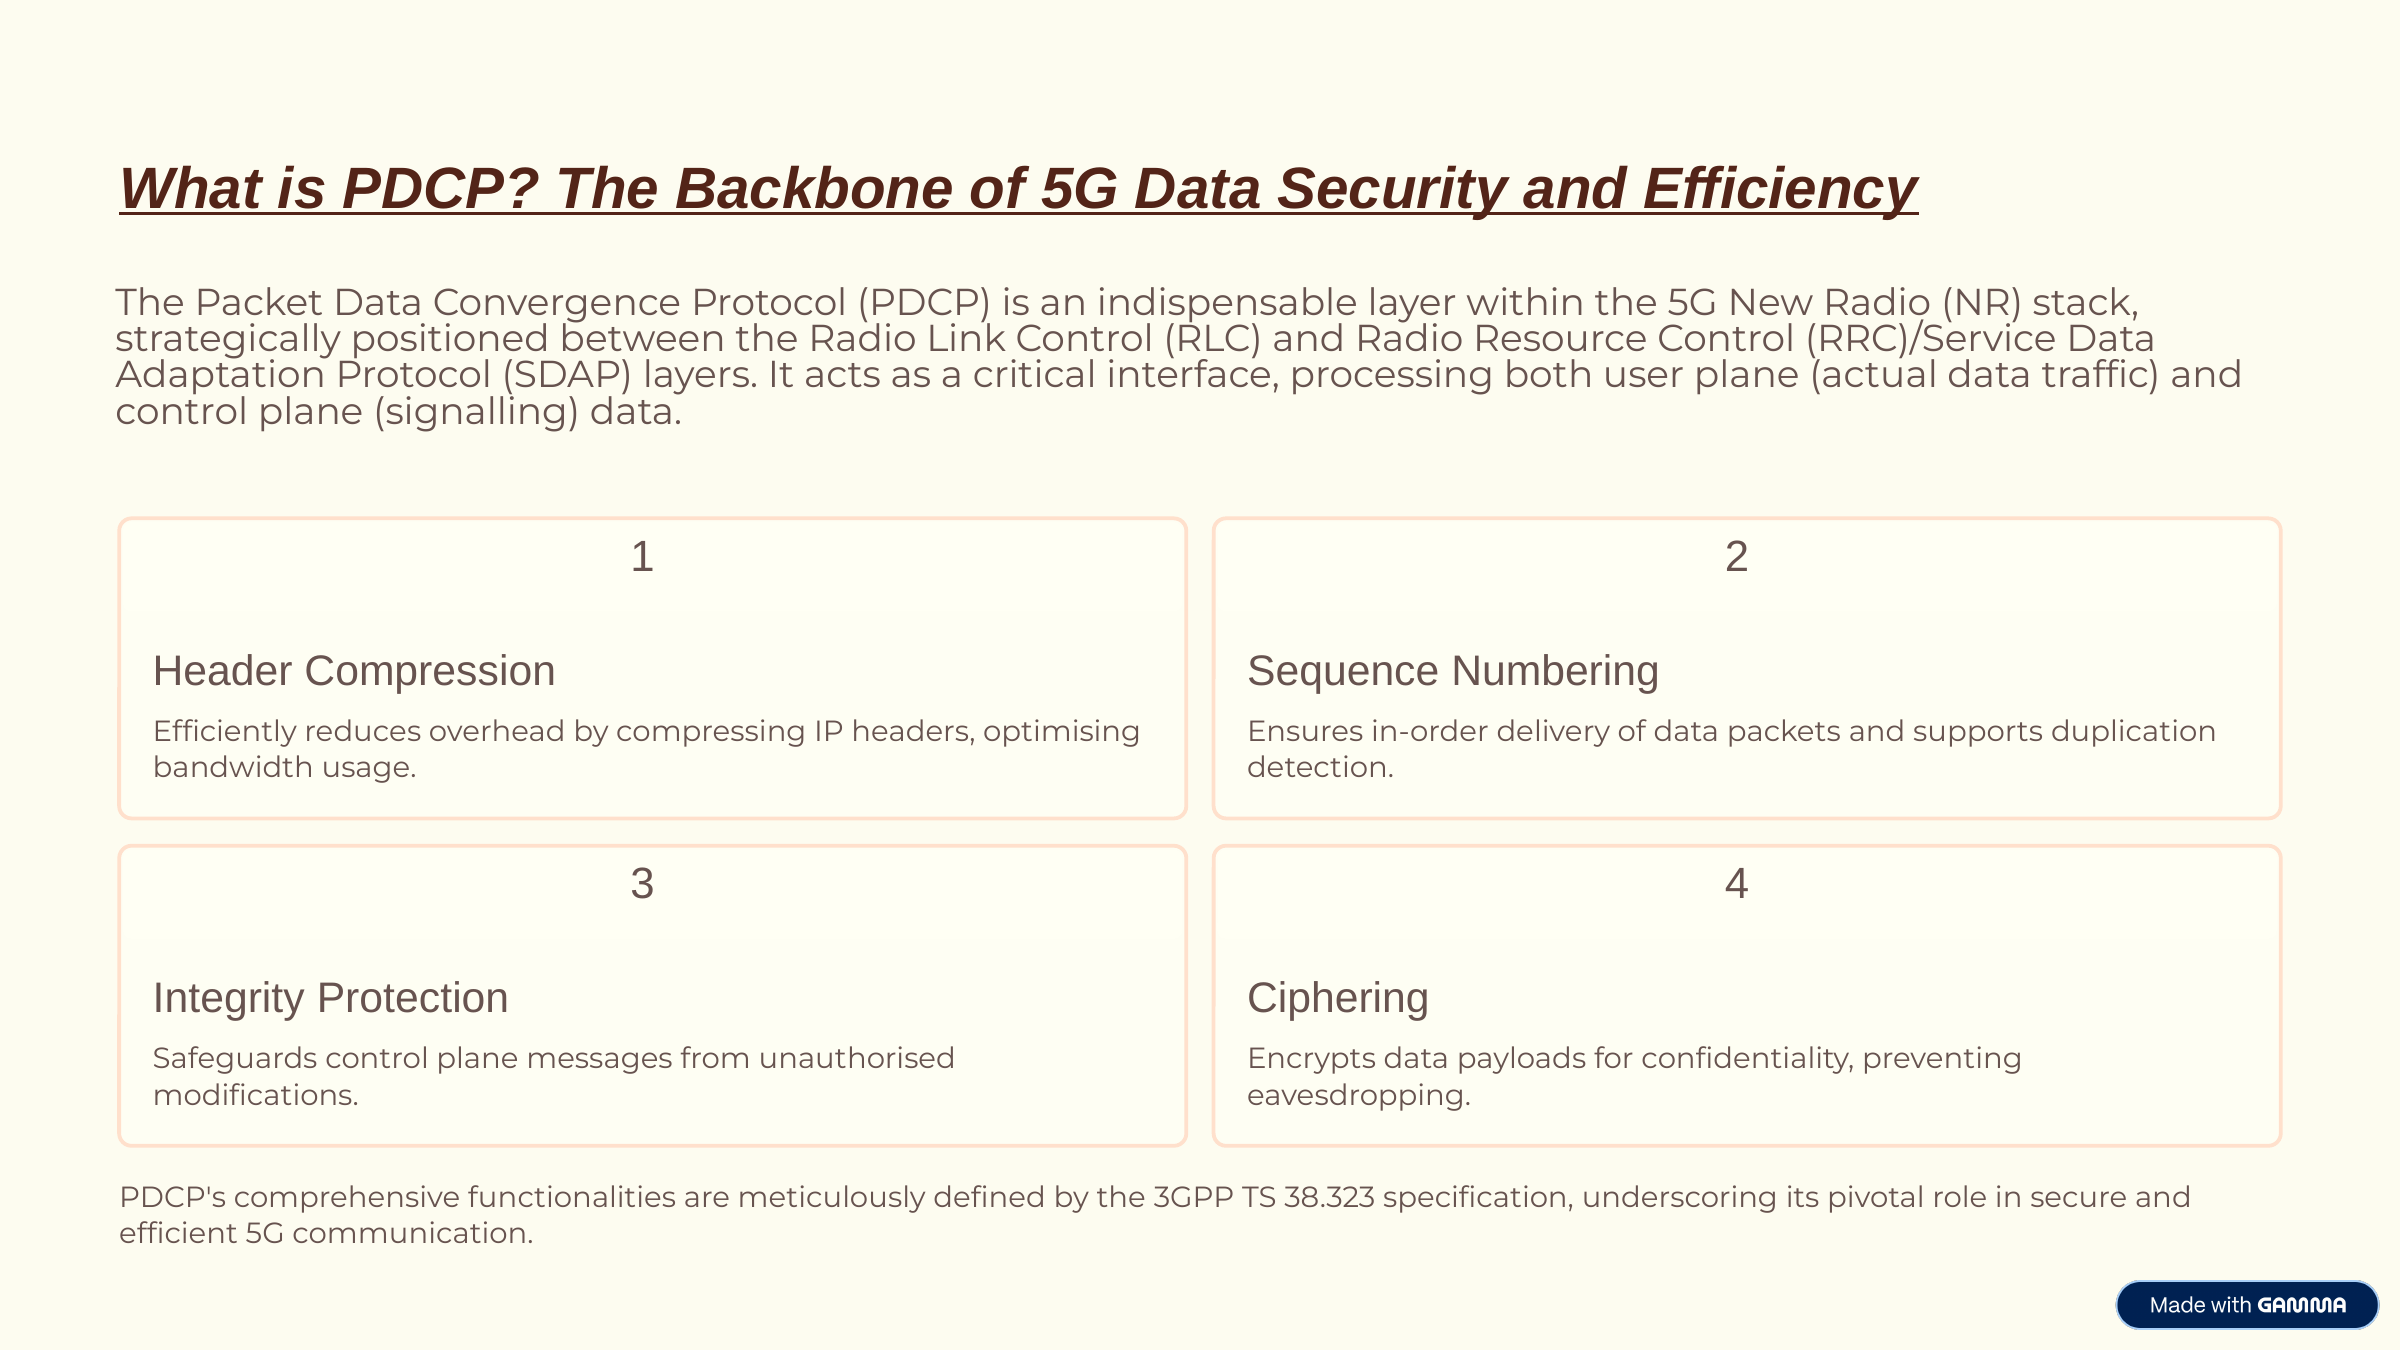

What is PDCP? The Backbone of 5G Data Security and Efficiency
The Packet Data Convergence Protocol (PDCP) is an indispensable layer within the 5G New Radio (NR) stack, strategically positioned between the Radio Link Control (RLC) and Radio Resource Control (RRC)/Service Data Adaptation Protocol (SDAP) layers. It acts as a critical interface, processing both user plane (actual data traffic) and control plane (signalling) data.

1
2
Header Compression
Sequence Numbering
Efficiently reduces overhead by compressing IP headers, optimising bandwidth usage.
Ensures in-order delivery of data packets and supports duplication detection.

3
4
Integrity Protection
Ciphering
Safeguards control plane messages from unauthorised modifications.
Encrypts data payloads for confidentiality, preventing eavesdropping.
PDCP's comprehensive functionalities are meticulously defined by the 3GPP TS 38.323 specification, underscoring its pivotal role in secure and efficient 5G communication.